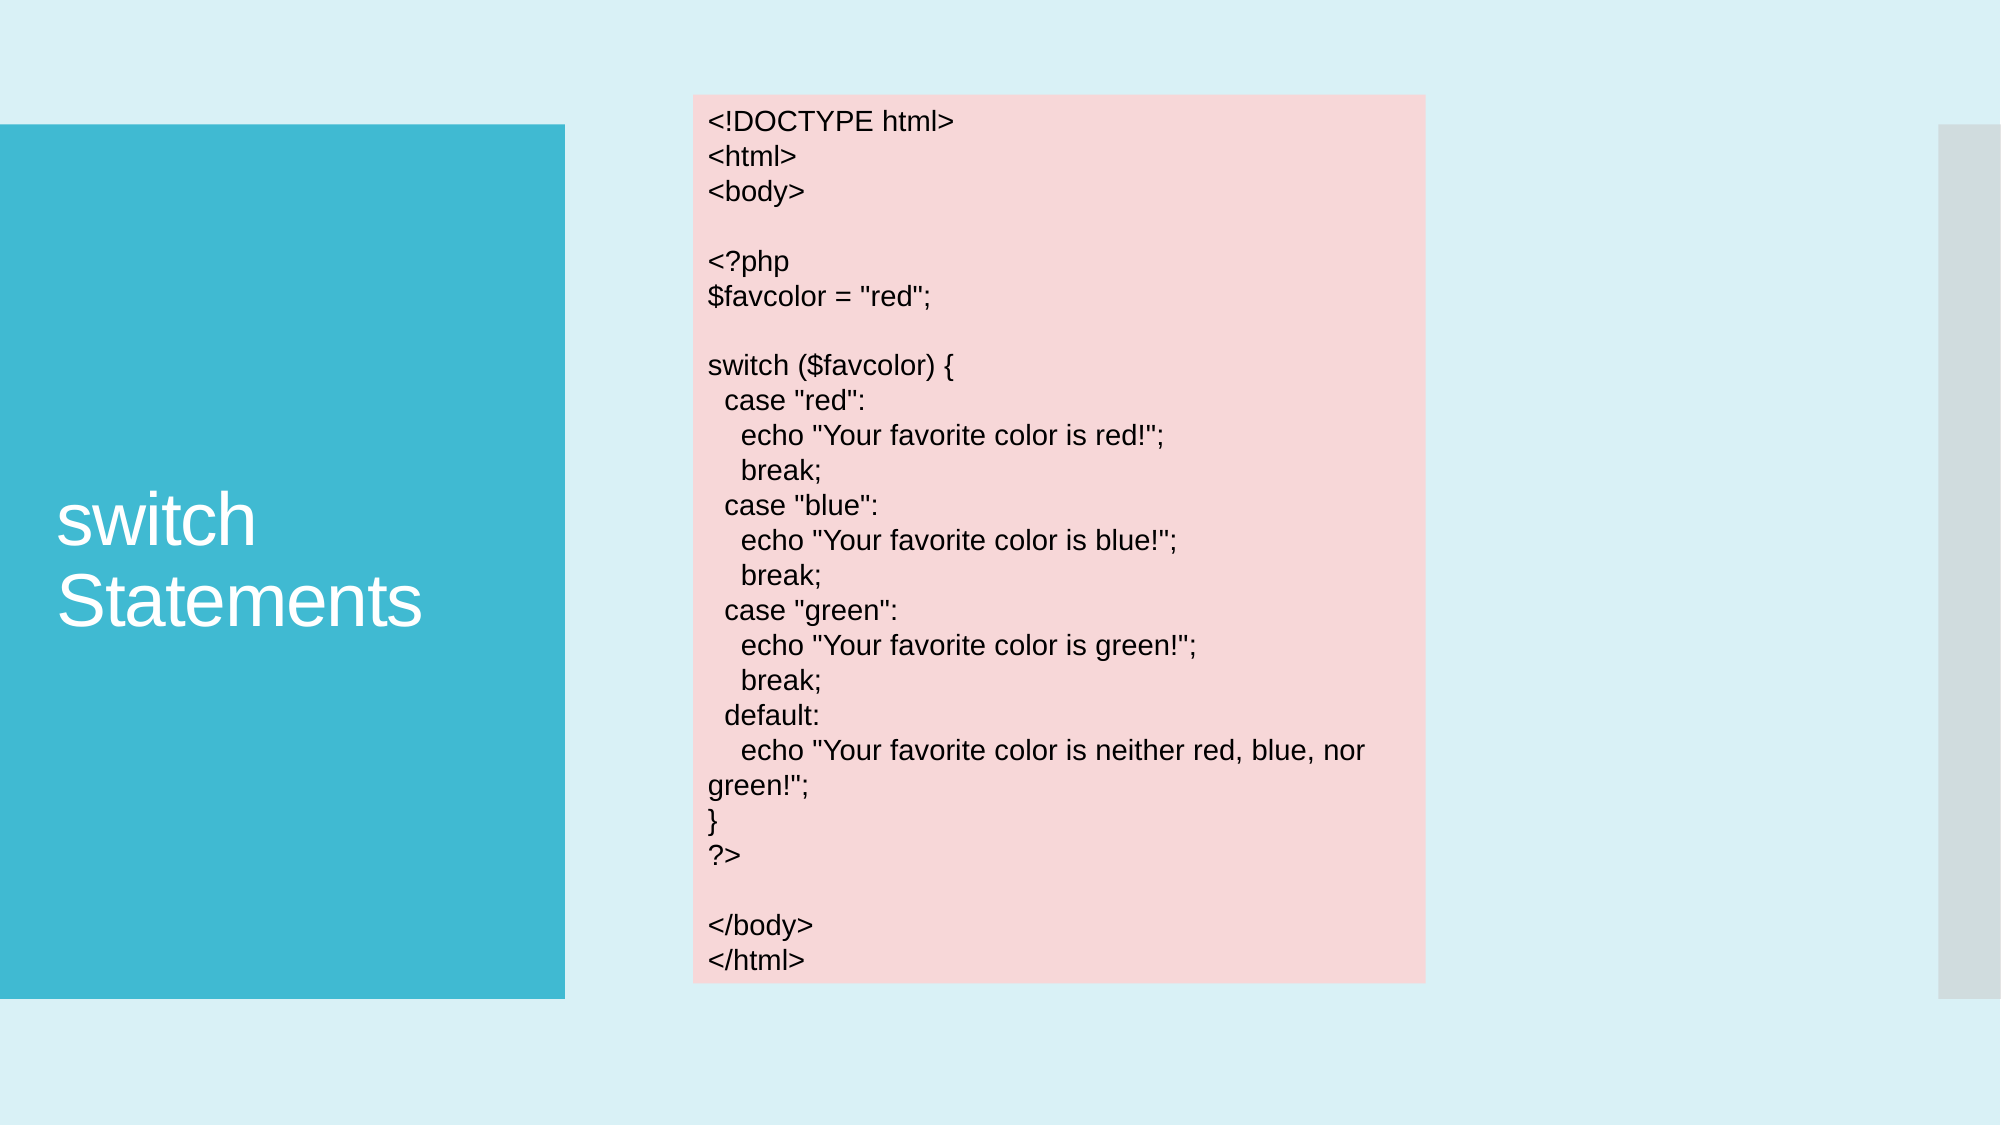

<!DOCTYPE html>
<html>
<body>

<?php
$favcolor = "red";

switch ($favcolor) {
  case "red":
    echo "Your favorite color is red!";
    break;
  case "blue":
    echo "Your favorite color is blue!";
    break;
  case "green":
    echo "Your favorite color is green!";
    break;
  default:
    echo "Your favorite color is neither red, blue, nor green!";
}
?>

</body>
</html>
# switch Statements